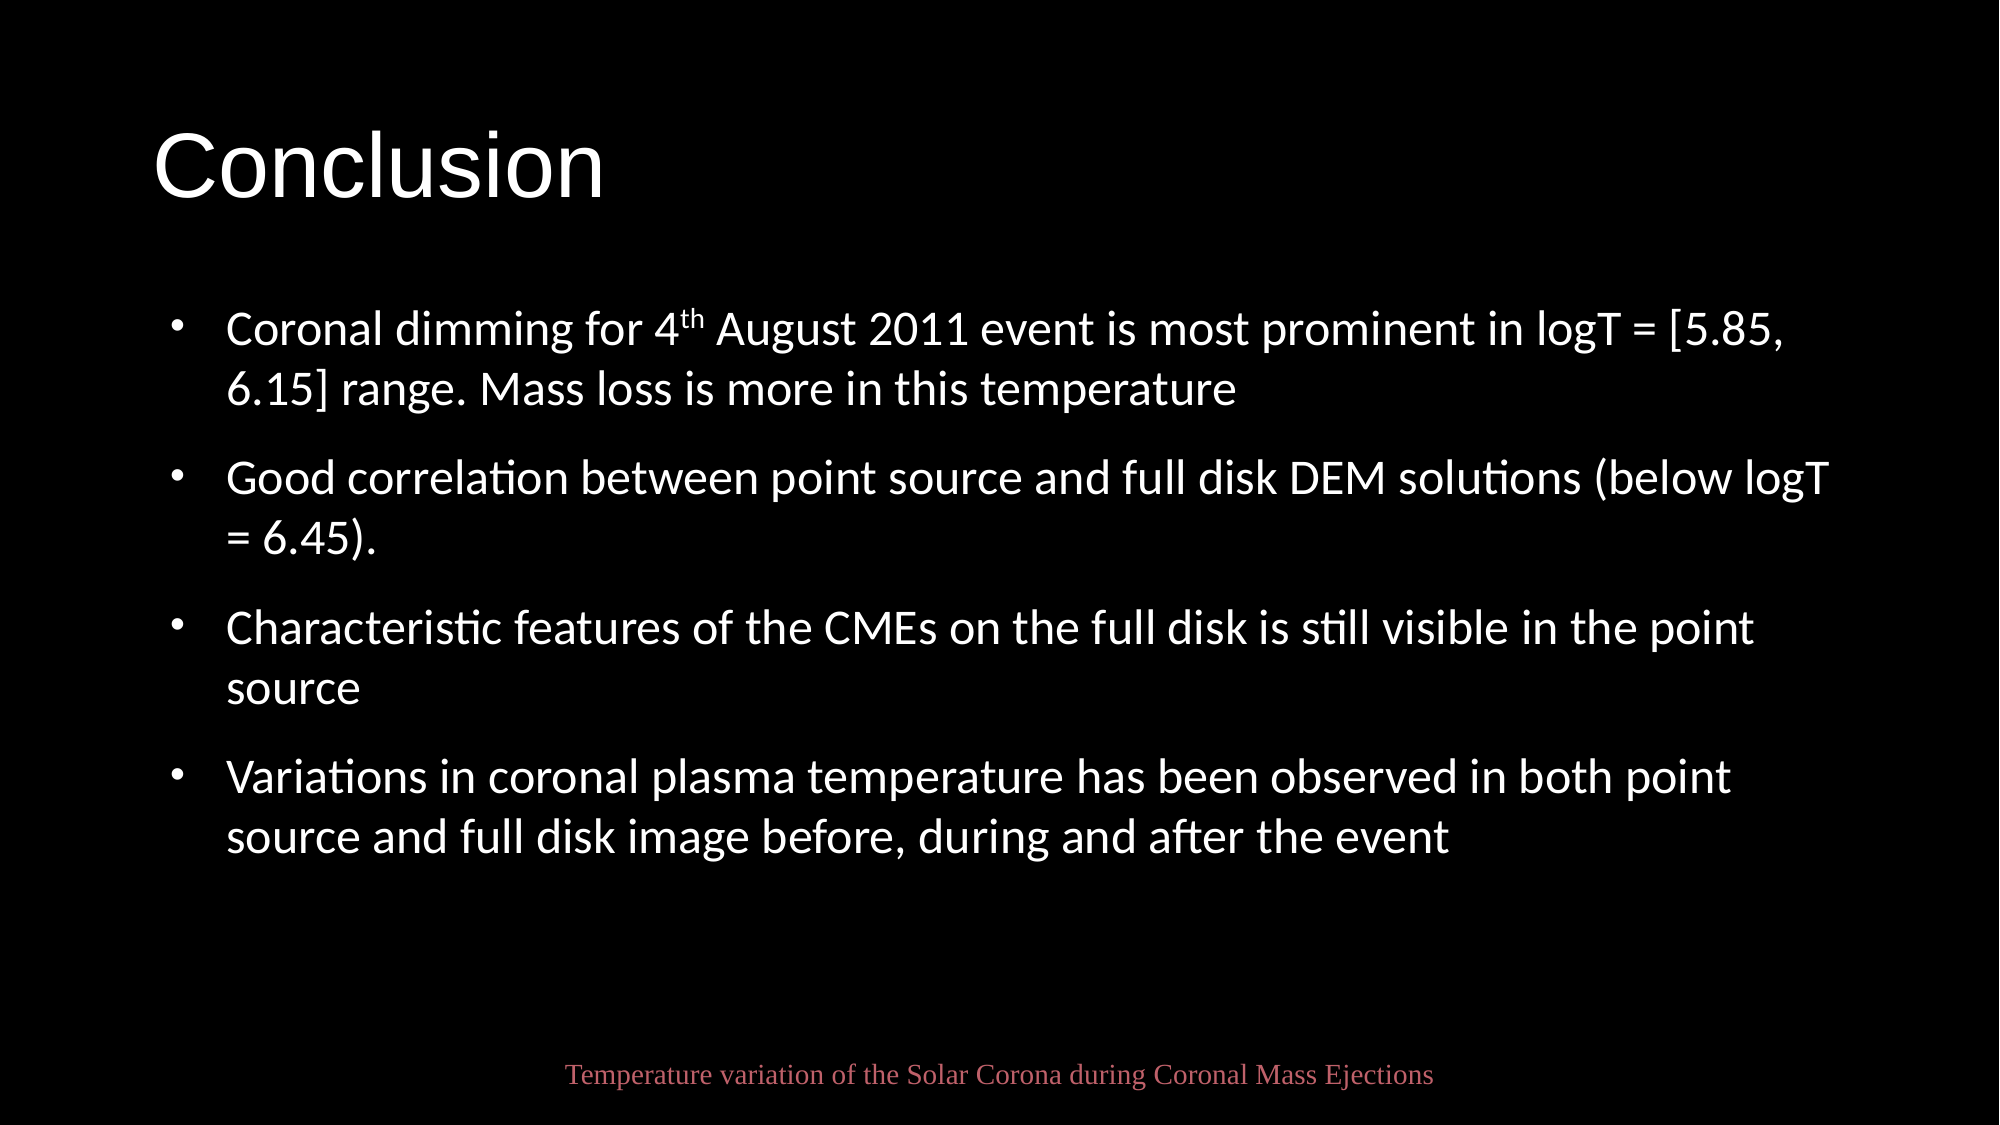

# Conclusion
Coronal dimming for 4th August 2011 event is most prominent in logT = [5.85, 6.15] range. Mass loss is more in this temperature
Good correlation between point source and full disk DEM solutions (below logT = 6.45).
Characteristic features of the CMEs on the full disk is still visible in the point source
Variations in coronal plasma temperature has been observed in both point source and full disk image before, during and after the event
Temperature variation of the Solar Corona during Coronal Mass Ejections